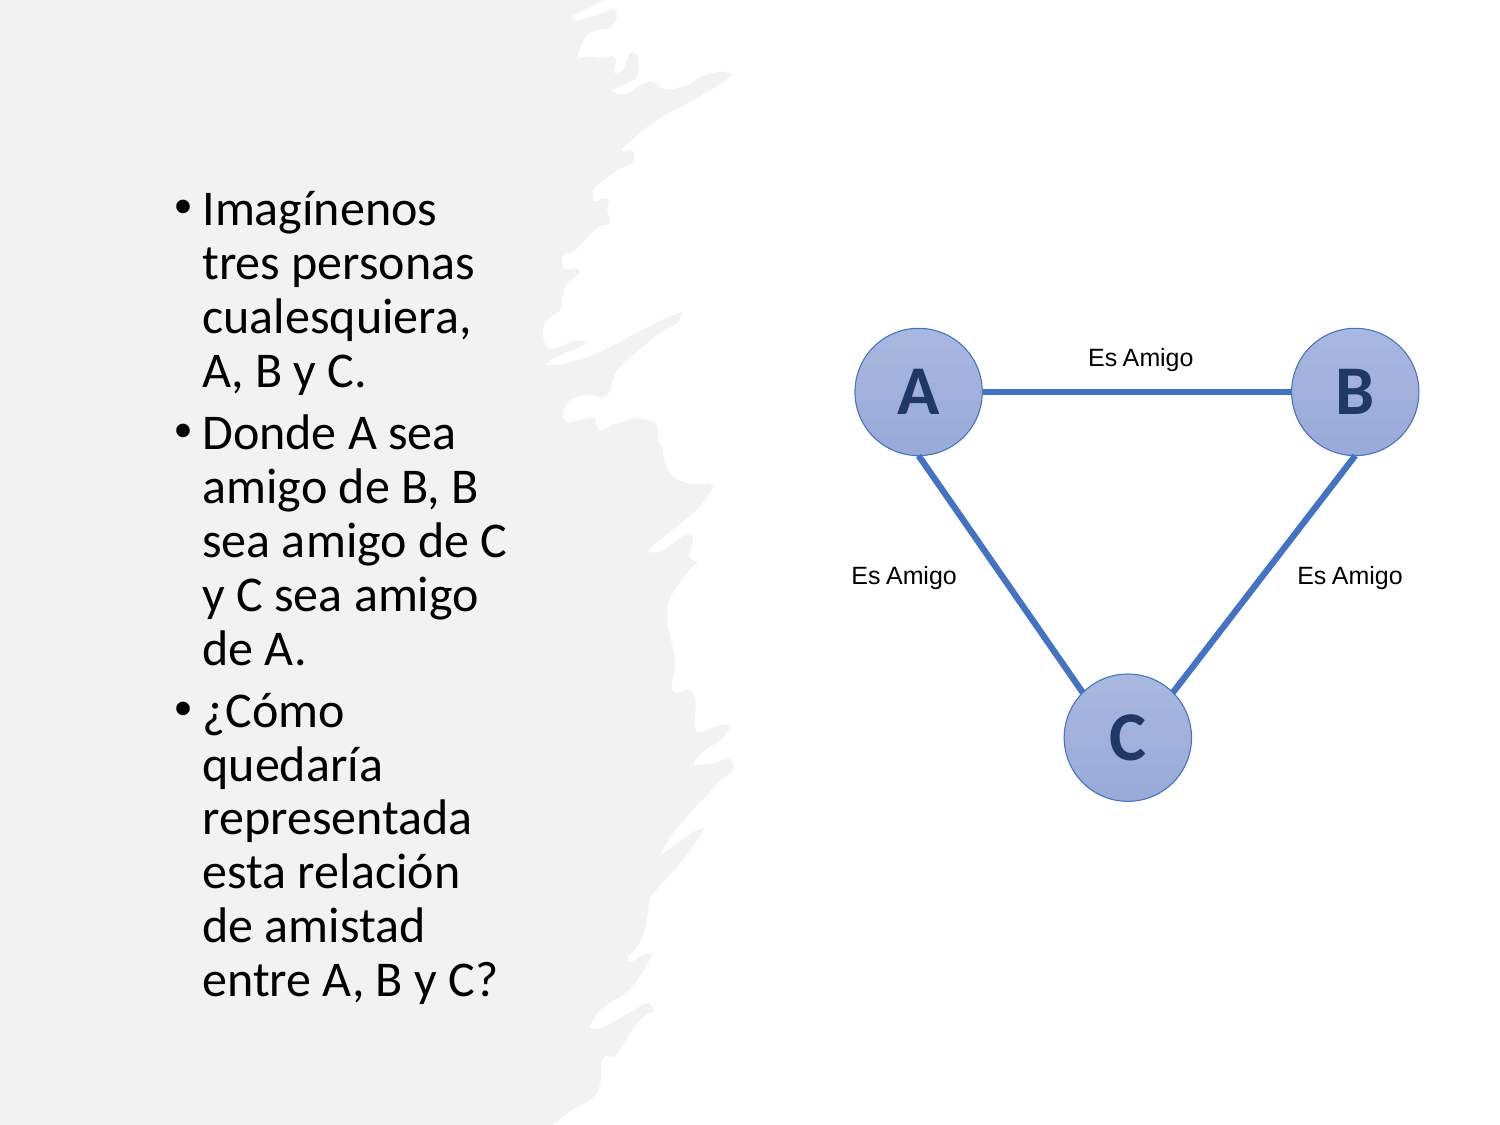

Imagínenos tres personas cualesquiera, A, B y C.
Donde A sea amigo de B, B sea amigo de C y C sea amigo de A.
¿Cómo quedaría representada esta relación de amistad entre A, B y C?

A
B
Es Amigo
Es Amigo
Es Amigo
C